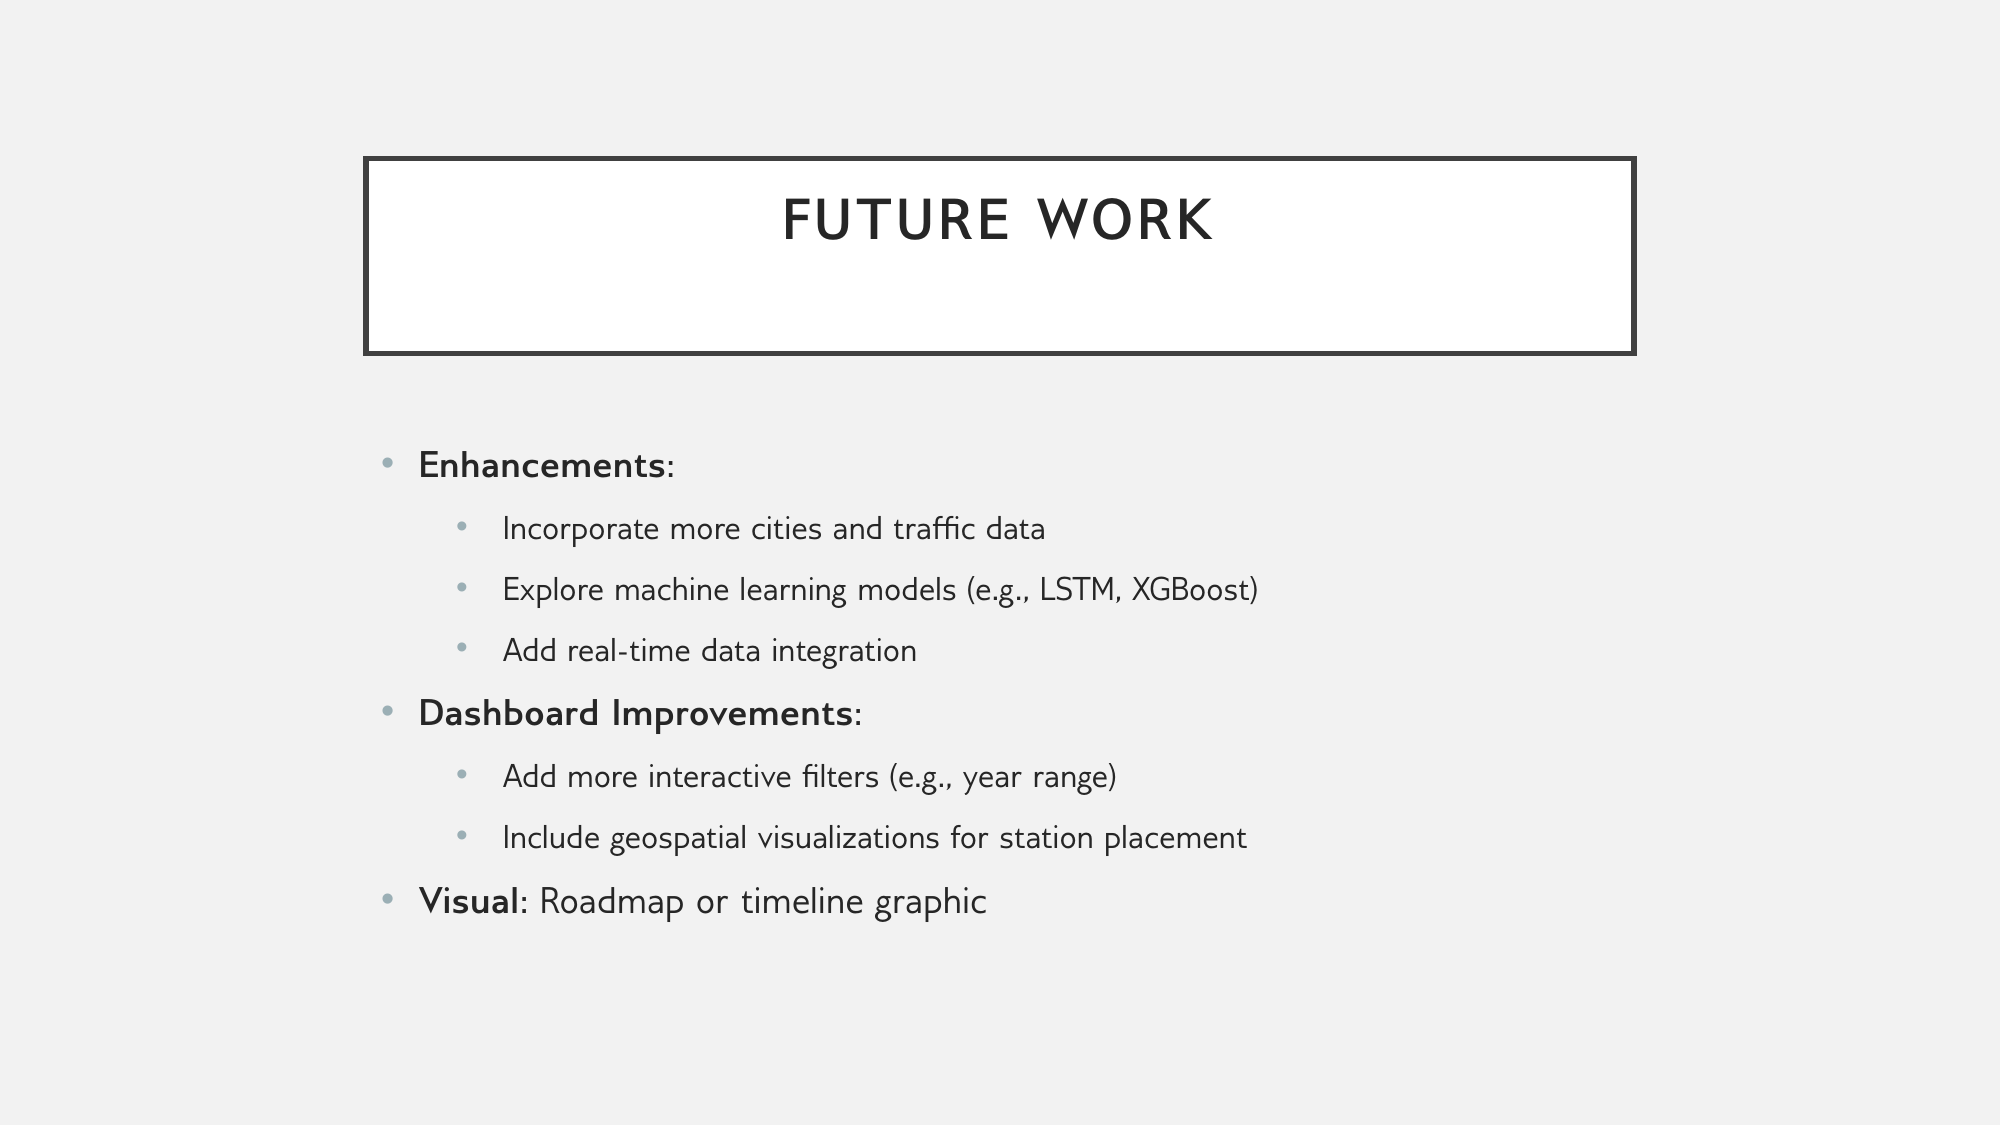

# Future Work
Enhancements:
Incorporate more cities and traffic data
Explore machine learning models (e.g., LSTM, XGBoost)
Add real-time data integration
Dashboard Improvements:
Add more interactive filters (e.g., year range)
Include geospatial visualizations for station placement
Visual: Roadmap or timeline graphic